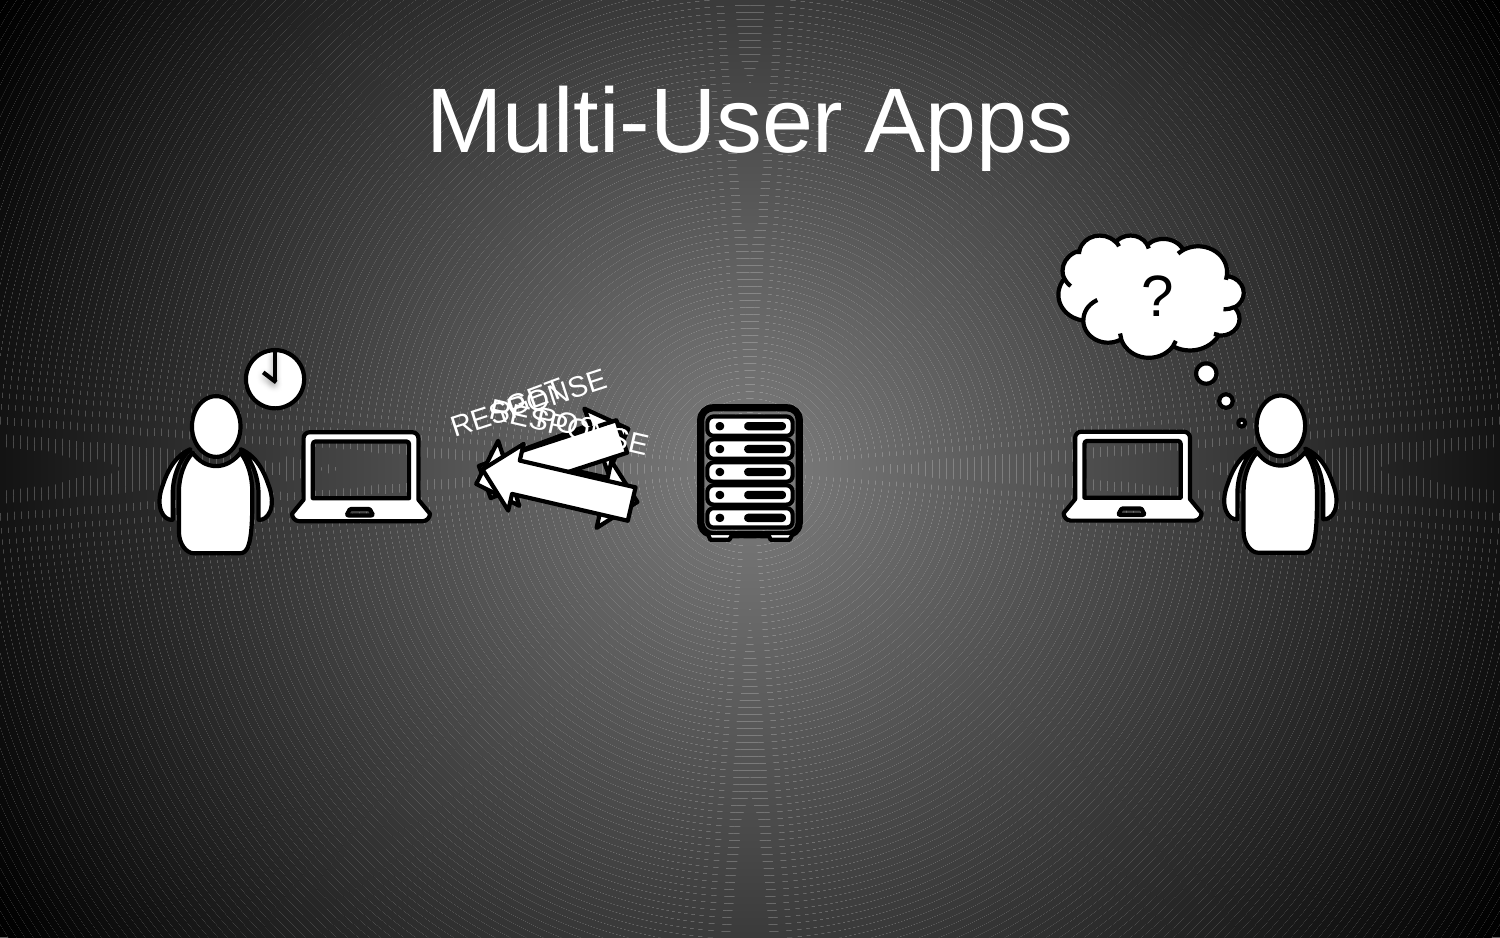

# Multi-User Apps
?

GET

RESPONSE

POST

RESPONSE